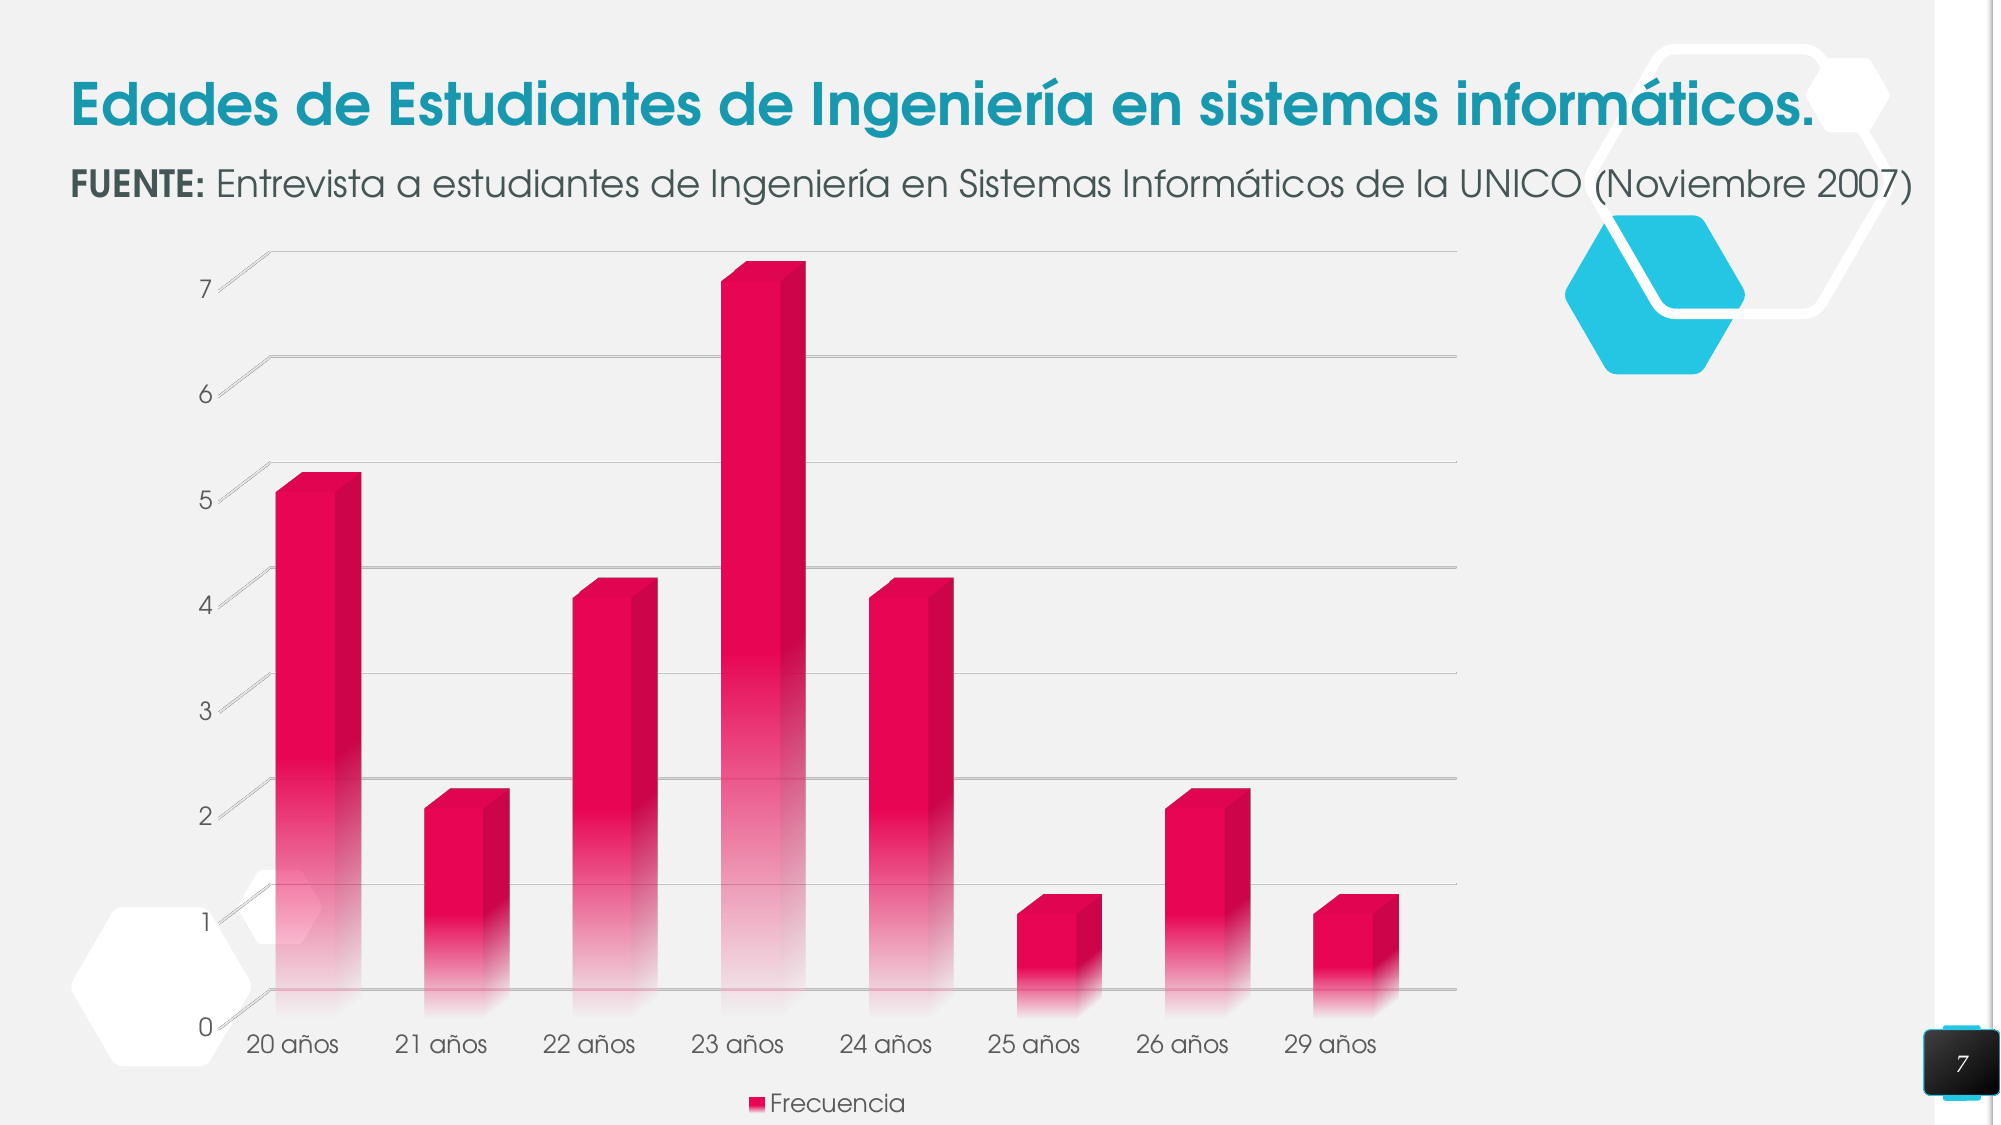

# Edades de Estudiantes de Ingeniería en sistemas informáticos.
FUENTE: Entrevista a estudiantes de Ingeniería en Sistemas Informáticos de la UNICO (Noviembre 2007)

[unsupported chart]

7